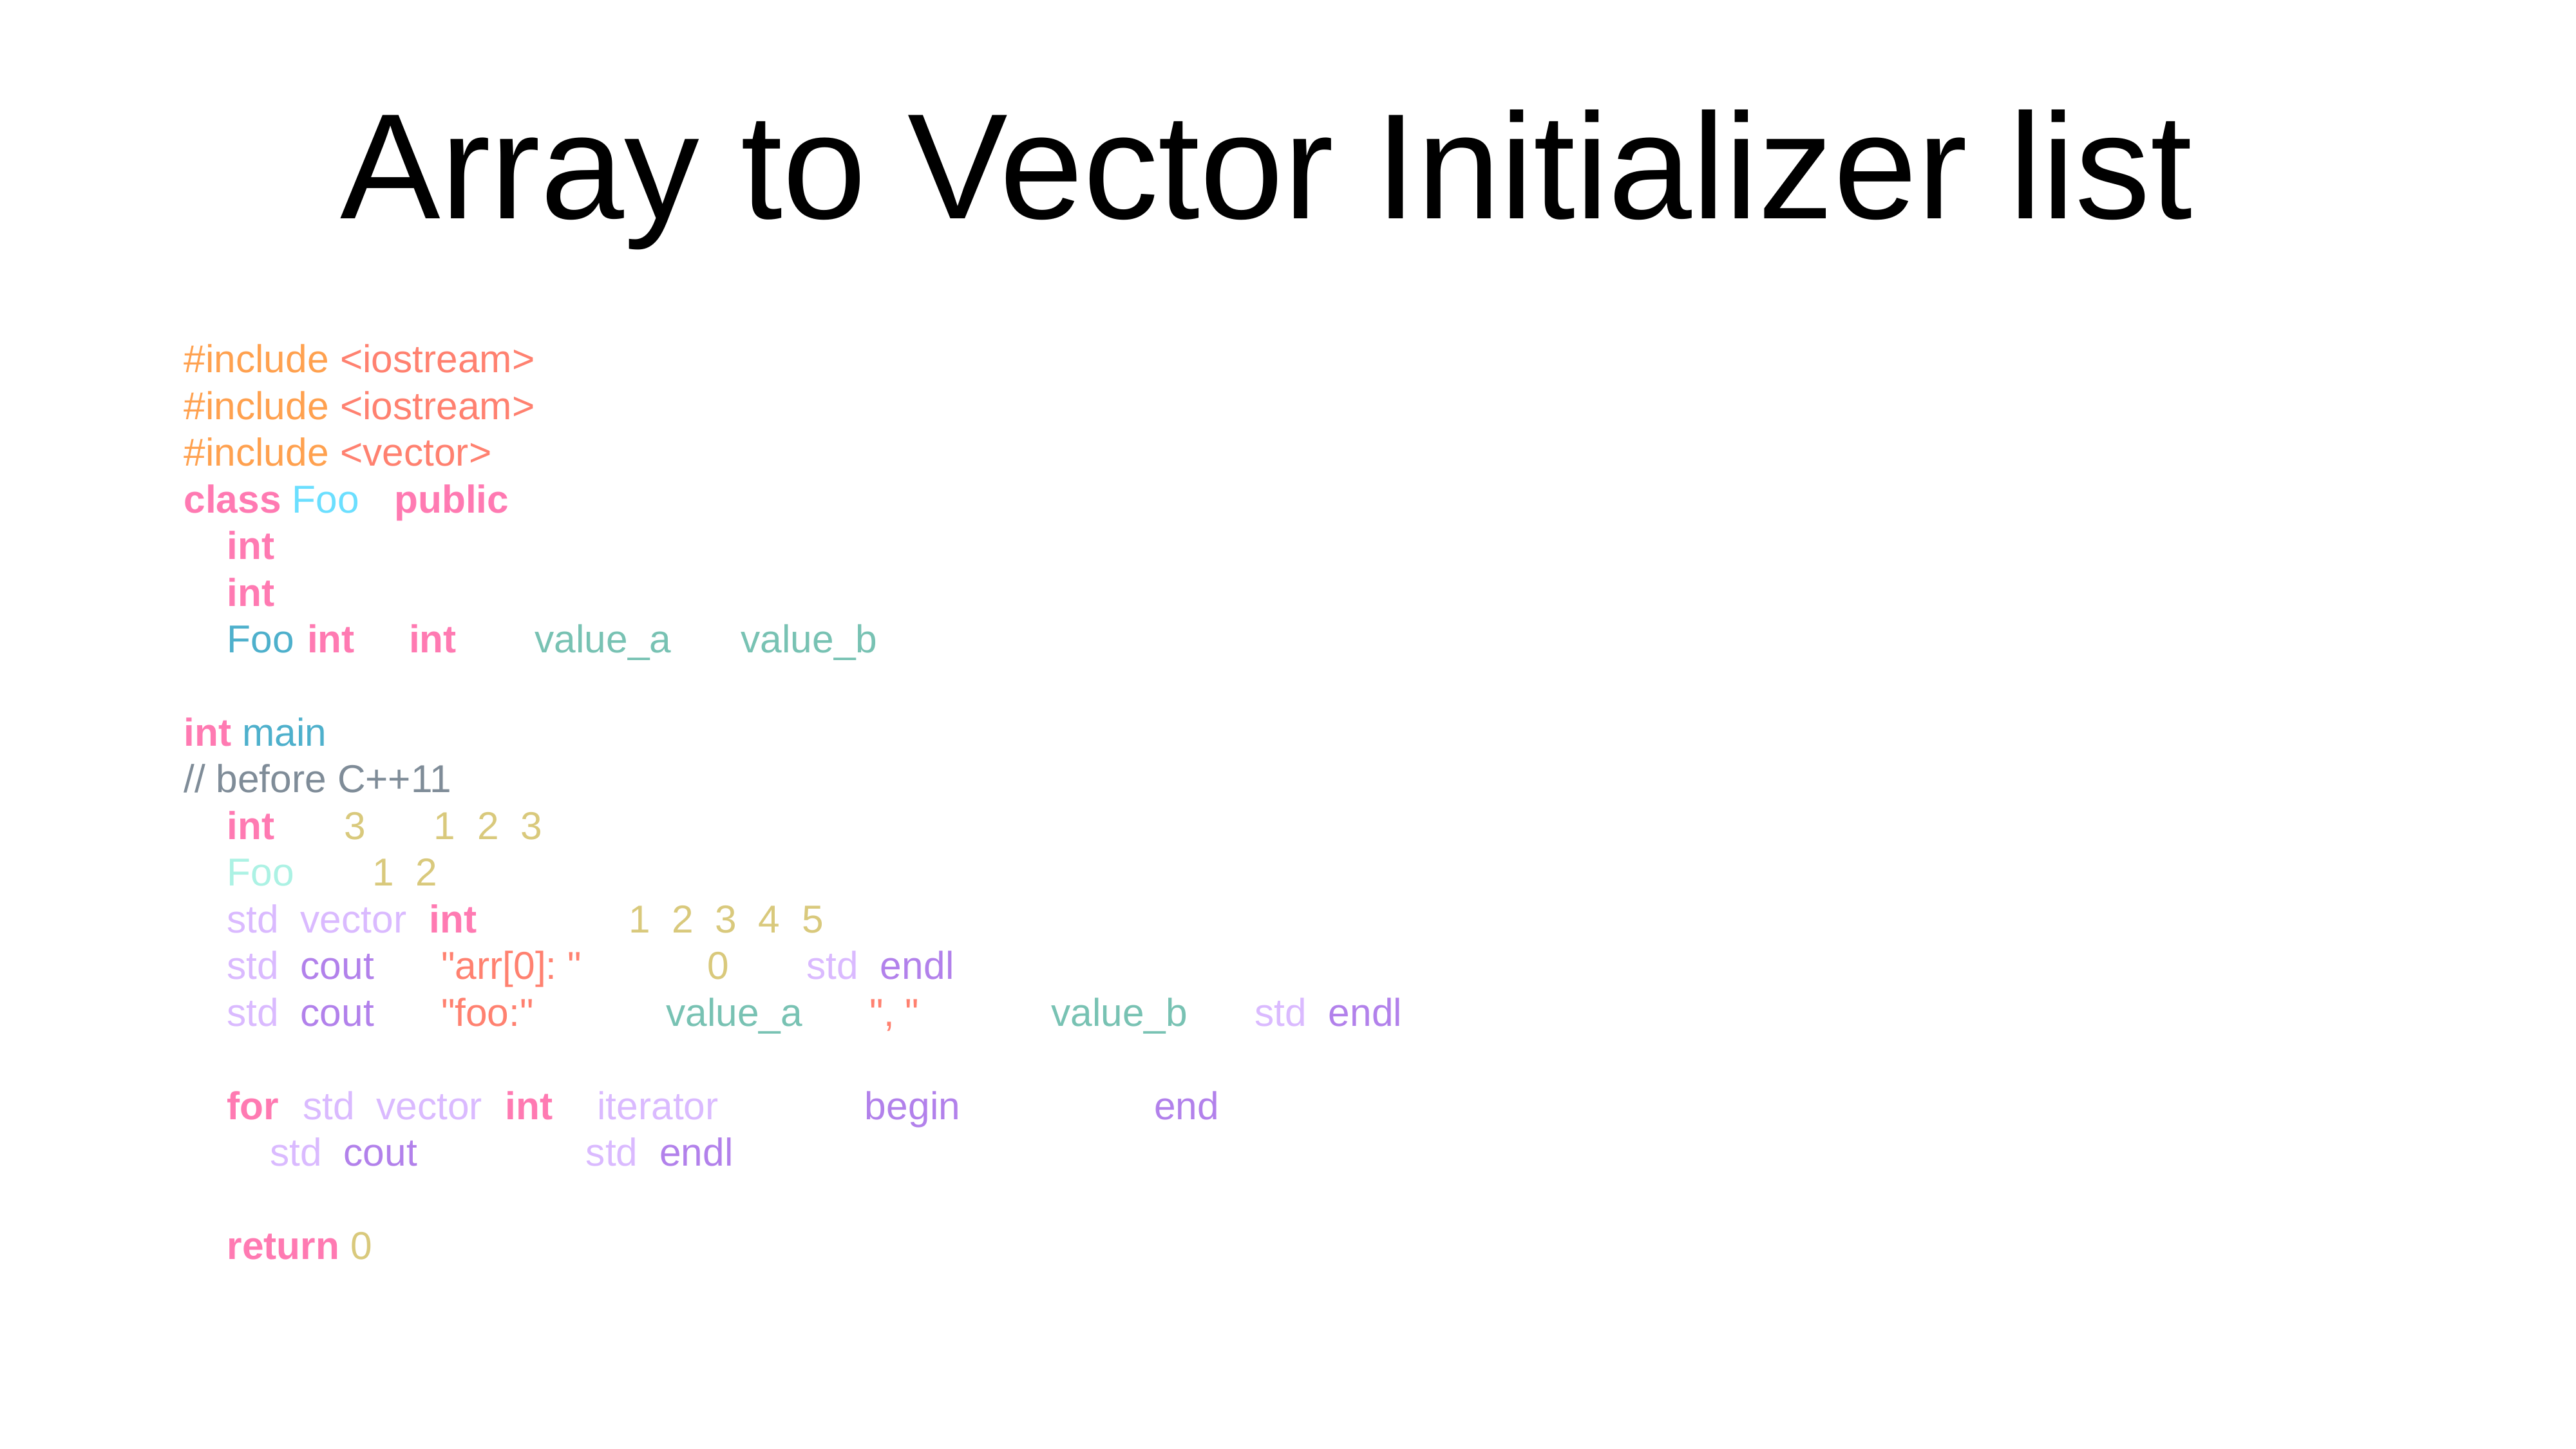

# Array to Vector Initializer list
#include <iostream>
#include <iostream>
#include <vector>
class Foo { public:
    int value_a;
    int value_b;
    Foo(int a, int b) : value_a(a), value_b(b) {}
};
int main() {
// before C++11
    int arr[3] = {1, 2, 3};
    Foo foo(1, 2);
    std::vector<int> vec = {1, 2, 3, 4, 5};
    std::cout << "arr[0]: " << arr[0] << std::endl;
    std::cout << "foo:" << foo.value_a << ", " << foo.value_b << std::endl;

    for (std::vector<int>::iterator it = vec.begin(); it != vec.end(); ++it) {
        std::cout << *it << std::endl;
    }
    return 0;
}